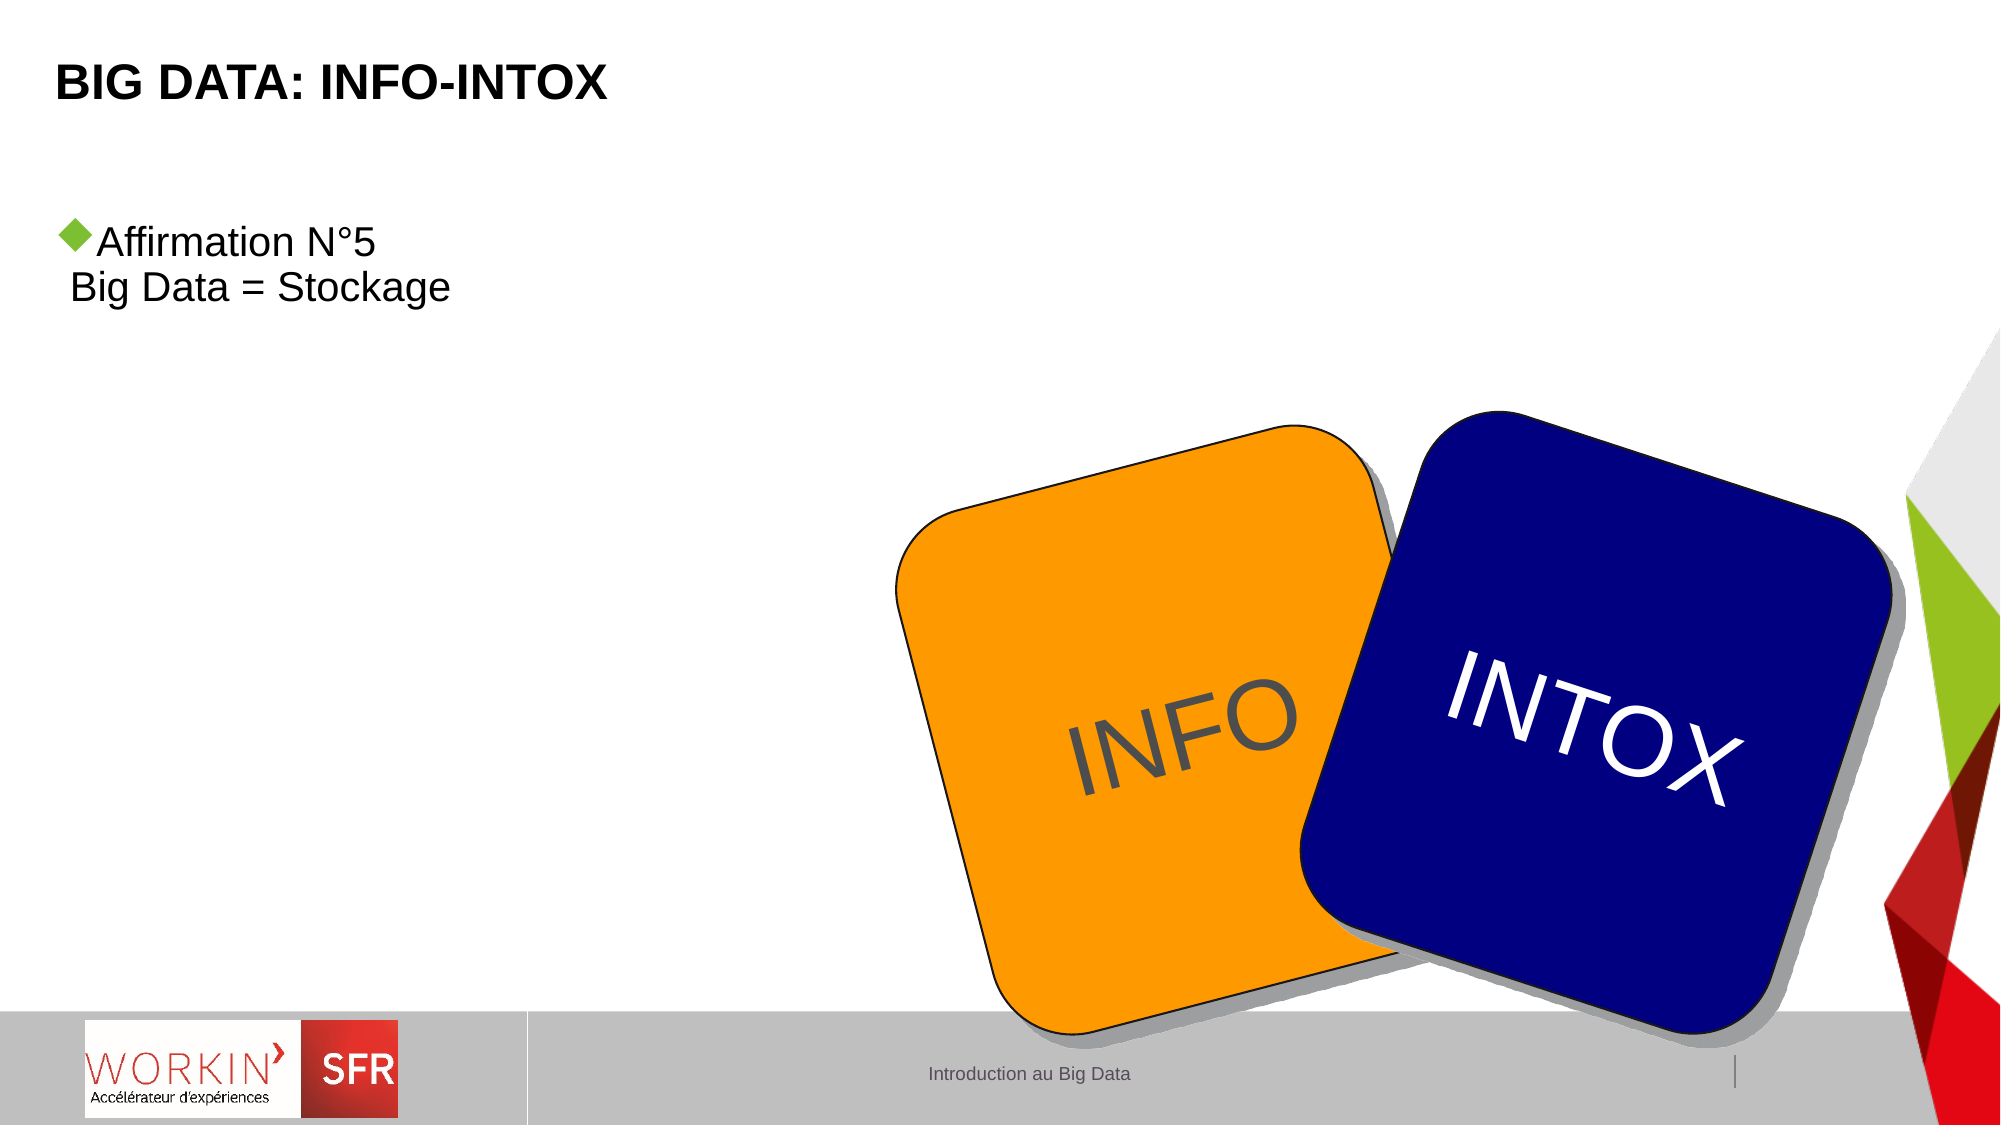

BIG DATA: INFO-INTOX
Affirmation N°5
Big Data = Stockage

INTOX
INFO